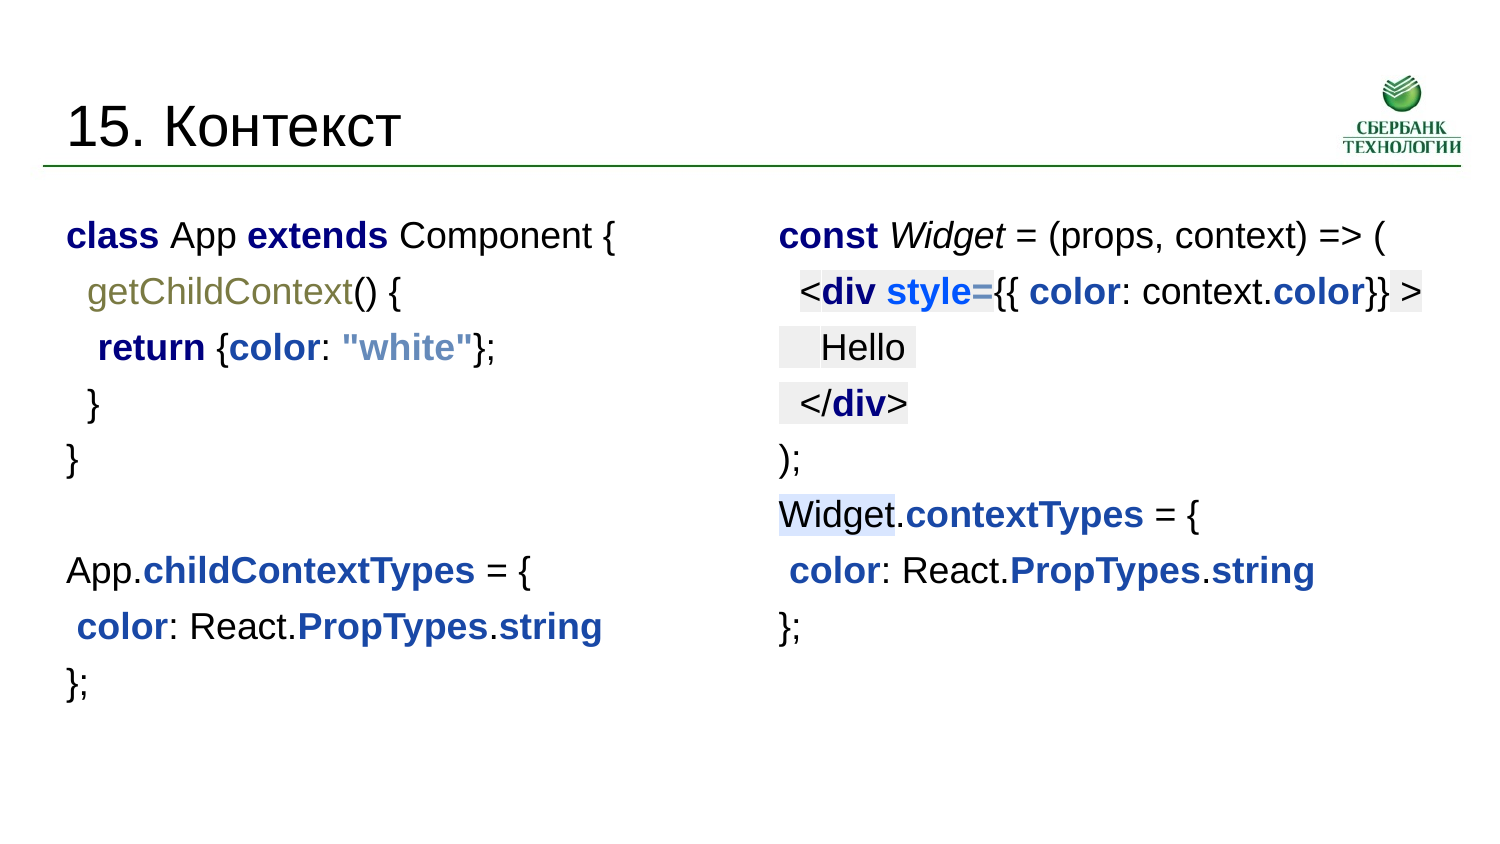

# 15. Контекст
class App extends Component {
  getChildContext() {
   return {color: "white"};
  }
}

App.childContextTypes = {
 color: React.PropTypes.string
};

const Widget = (props, context) => (
  <div style={{ color: context.color}} >
    Hello
  </div>
);
Widget.contextTypes = {
 color: React.PropTypes.string
};